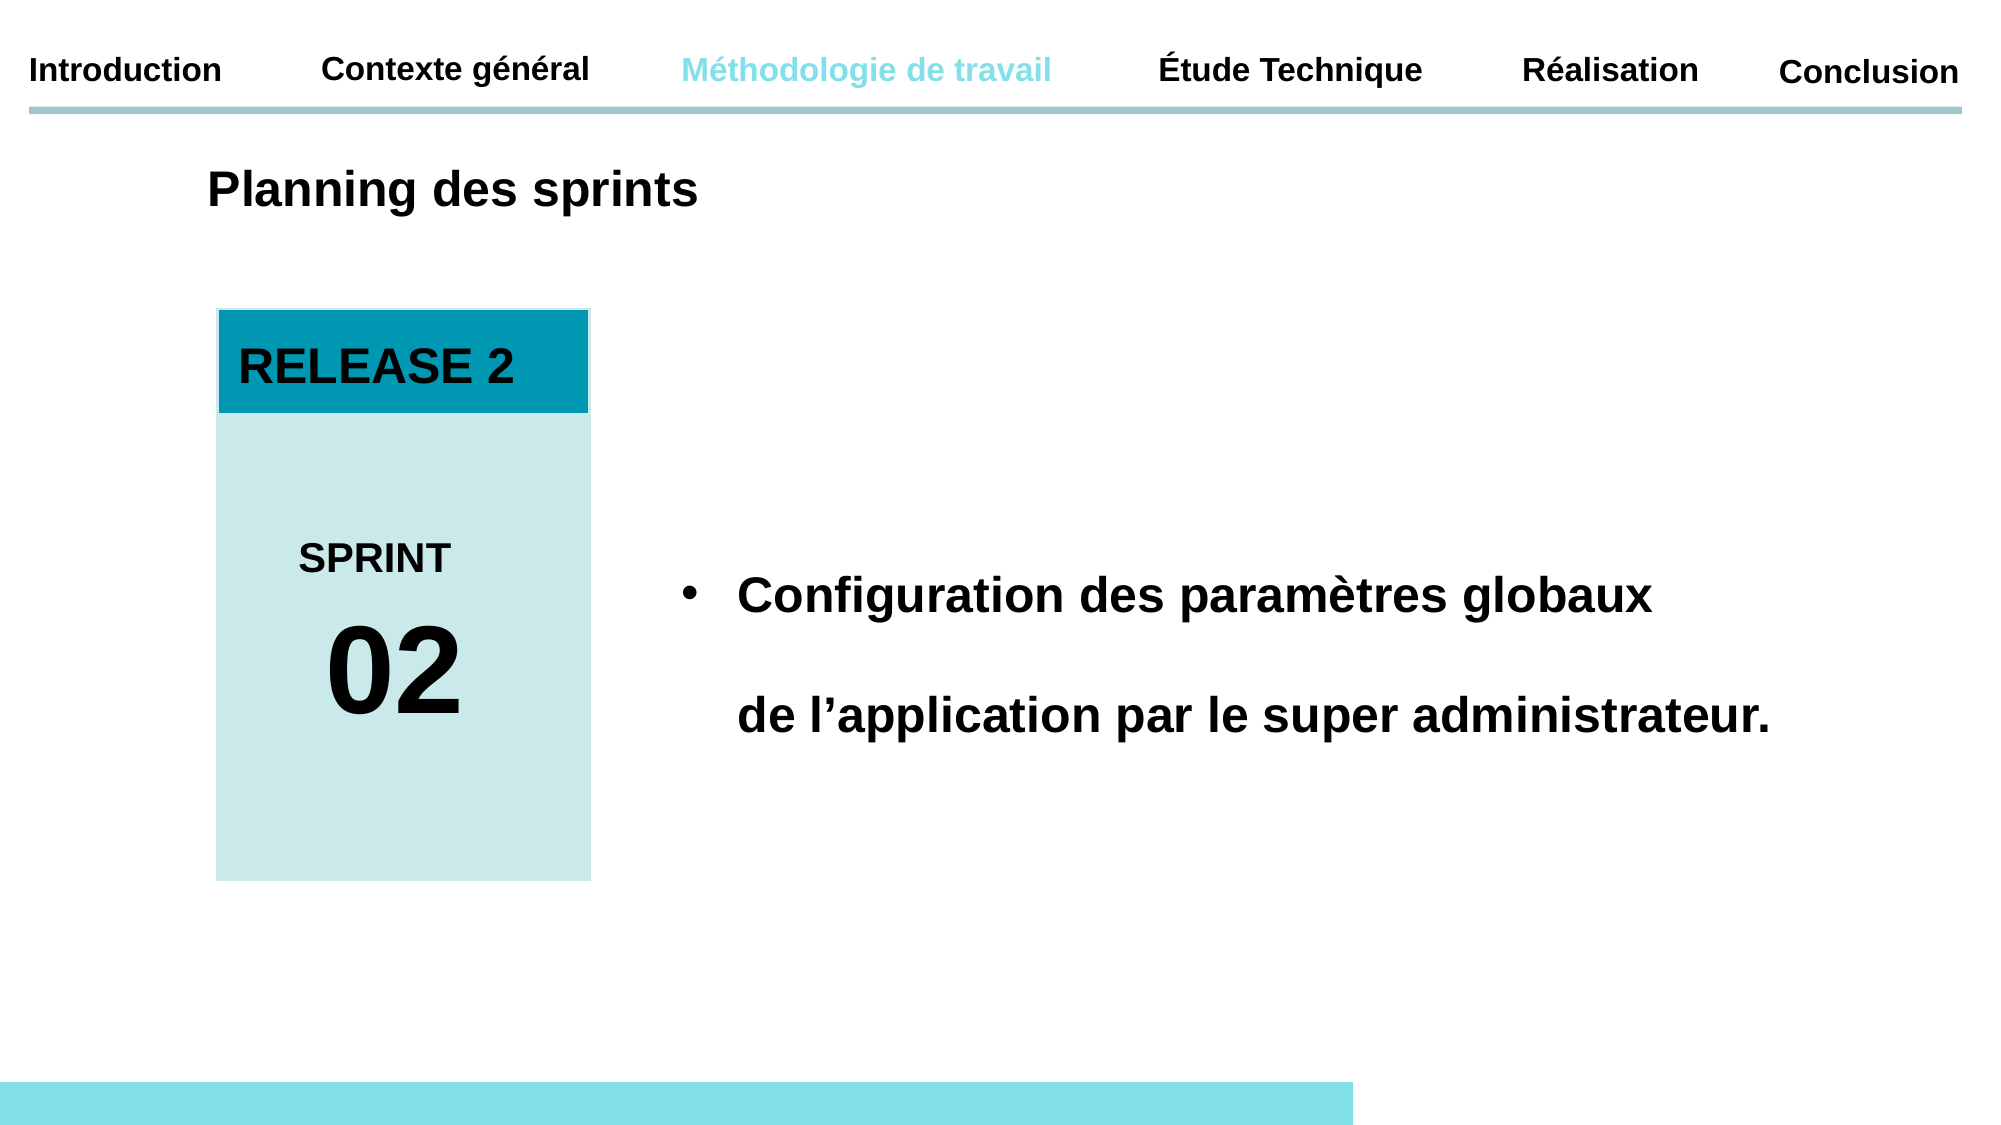

Contexte général
Introduction
Méthodologie de travail
 Étude Technique
Réalisation
Conclusion

Planning des sprints

RELEASE 2

Configuration des paramètres globaux
de l’application par le super administrateur.
SPRINT

02